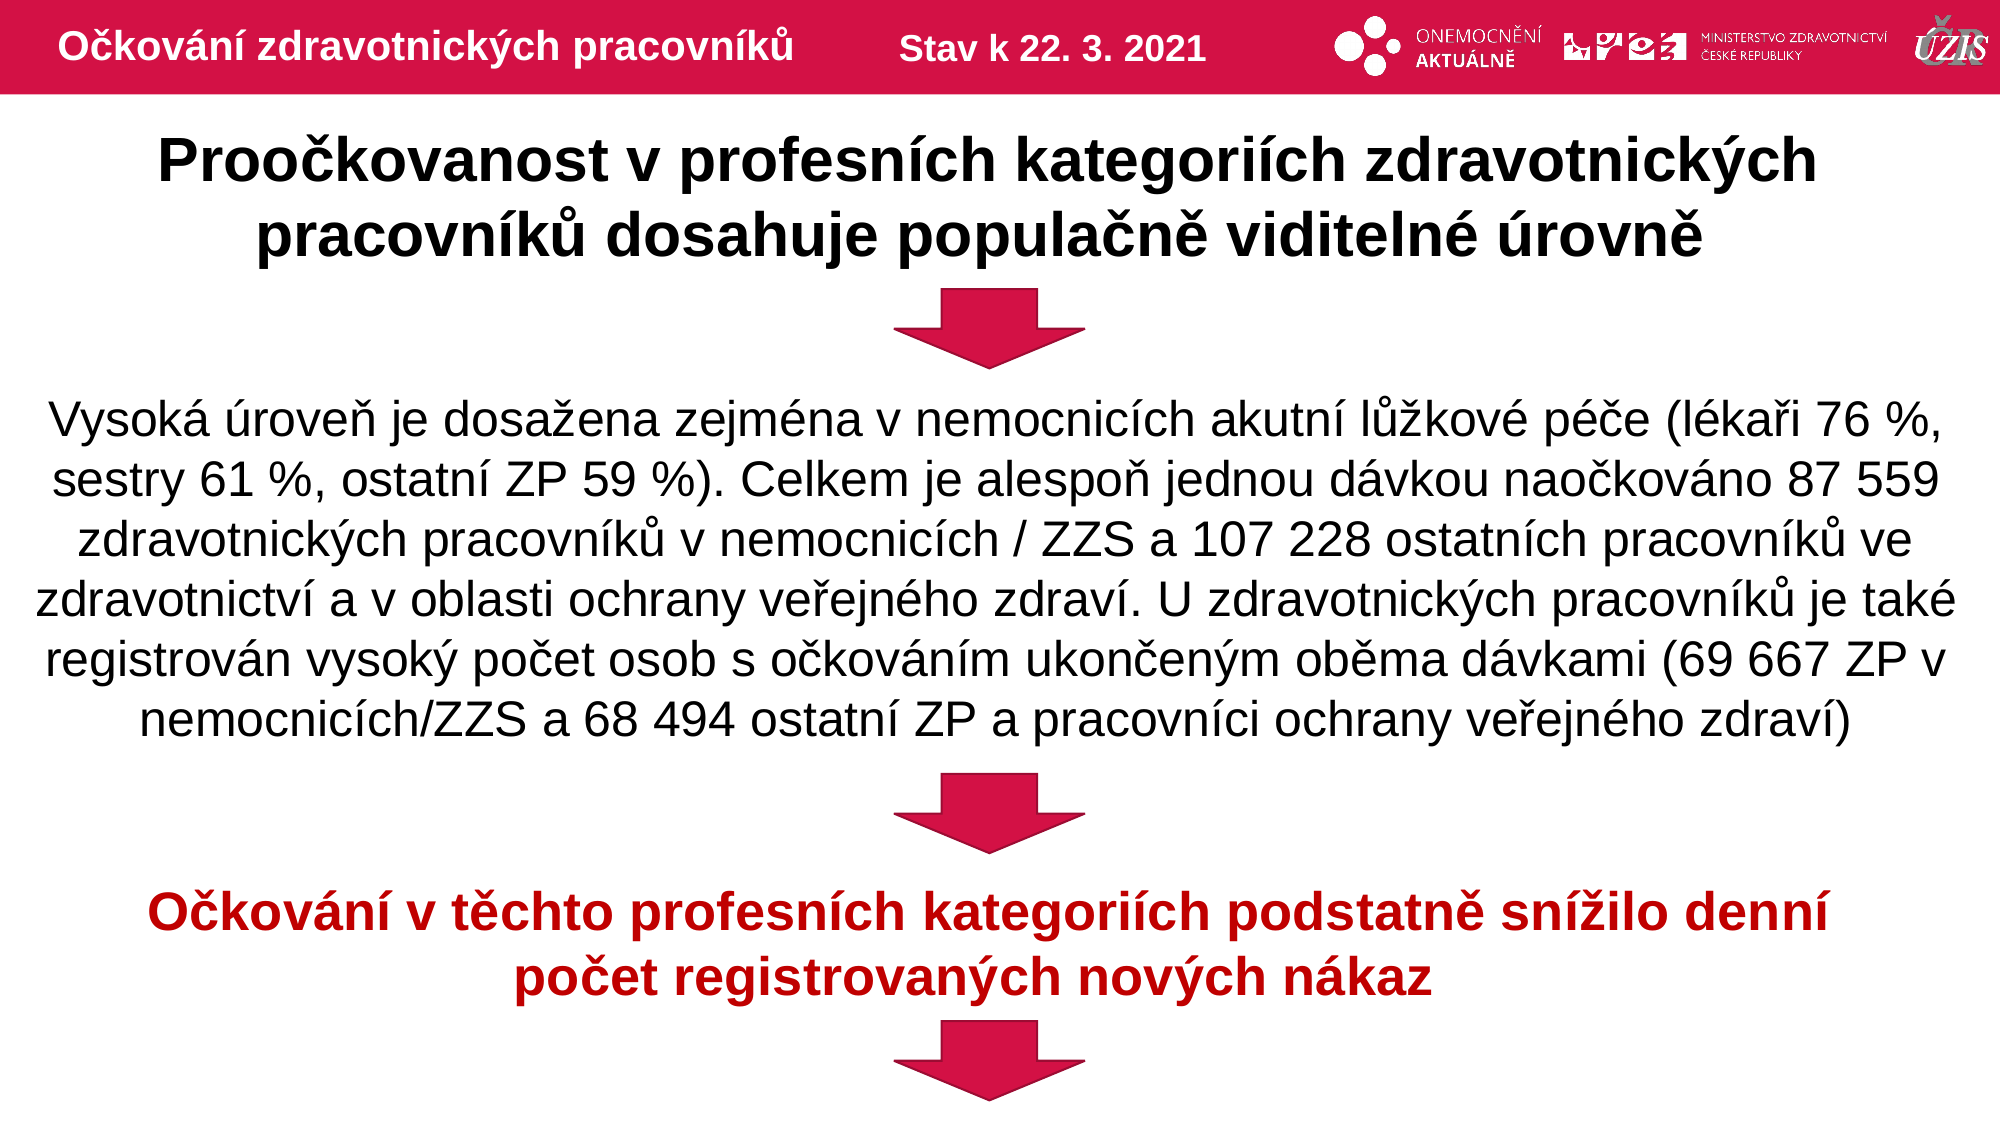

# Očkování zdravotnických pracovníků
Stav k 22. 3. 2021
Proočkovanost v profesních kategoriích zdravotnických pracovníků dosahuje populačně viditelné úrovně

Vysoká úroveň je dosažena zejména v nemocnicích akutní lůžkové péče (lékaři 76 %, sestry 61 %, ostatní ZP 59 %). Celkem je alespoň jednou dávkou naočkováno 87 559 zdravotnických pracovníků v nemocnicích / ZZS a 107 228 ostatních pracovníků ve zdravotnictví a v oblasti ochrany veřejného zdraví. U zdravotnických pracovníků je také registrován vysoký počet osob s očkováním ukončeným oběma dávkami (69 667 ZP v nemocnicích/ZZS a 68 494 ostatní ZP a pracovníci ochrany veřejného zdraví)

Očkování v těchto profesních kategoriích podstatně snížilo denní počet registrovaných nových nákaz